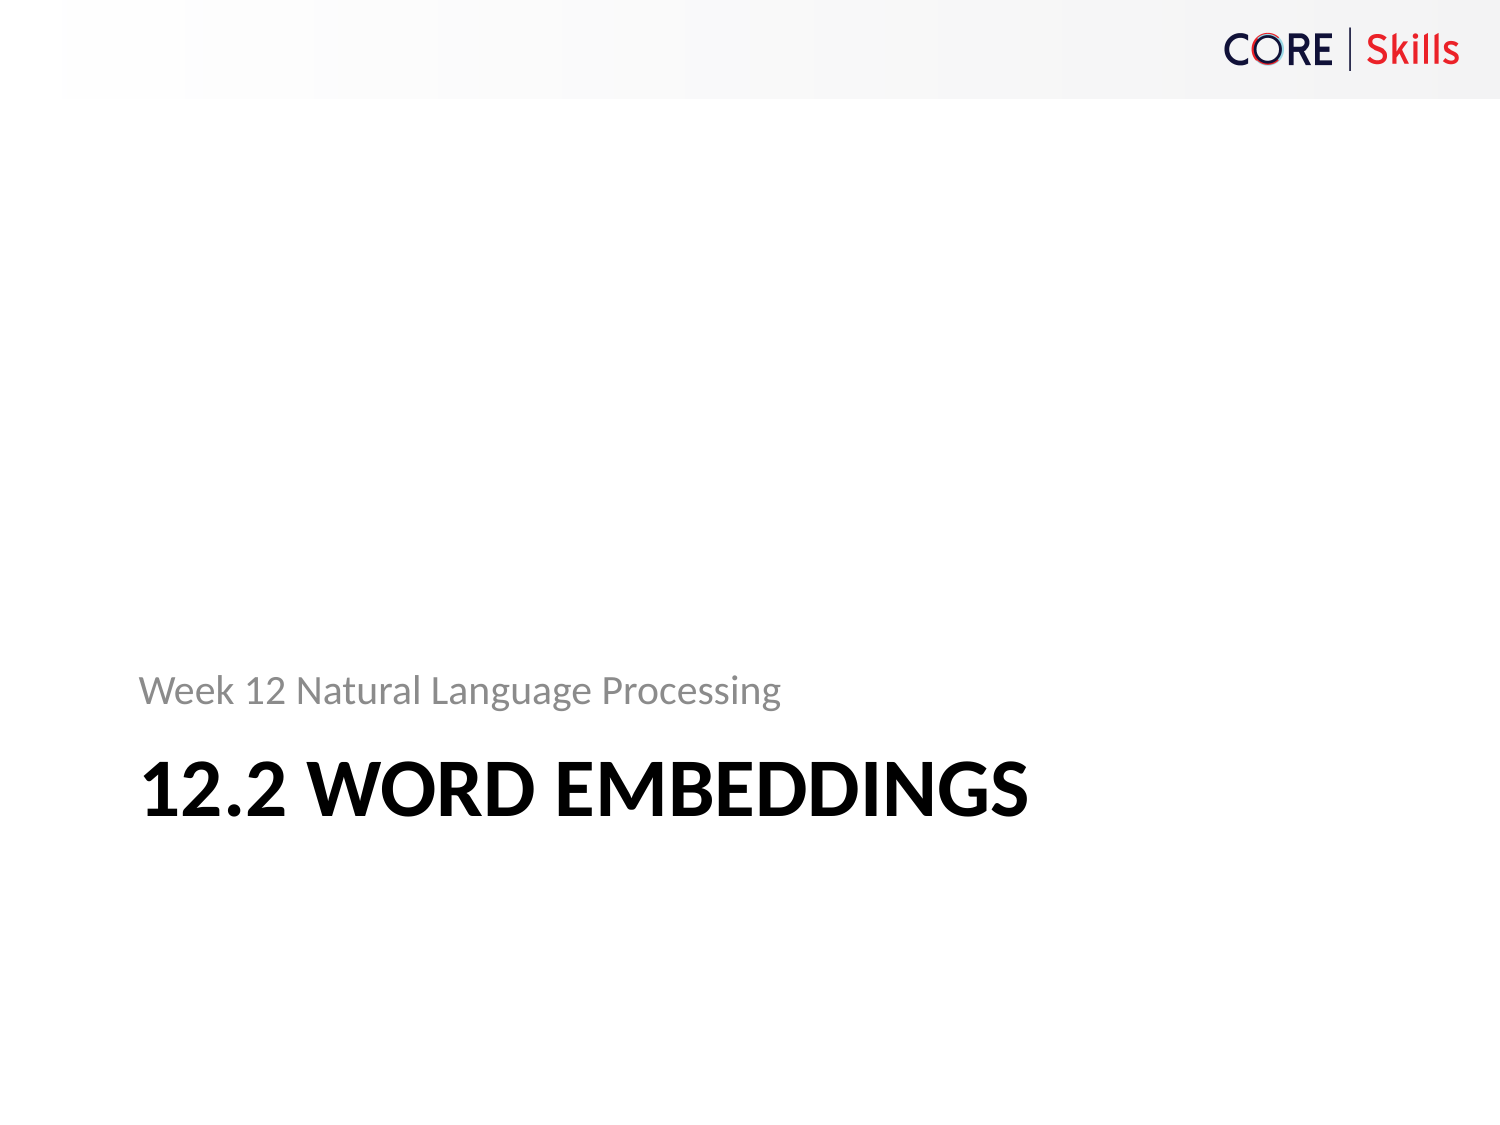

Week 12 Natural Language Processing
# 12.2 Word embeddings